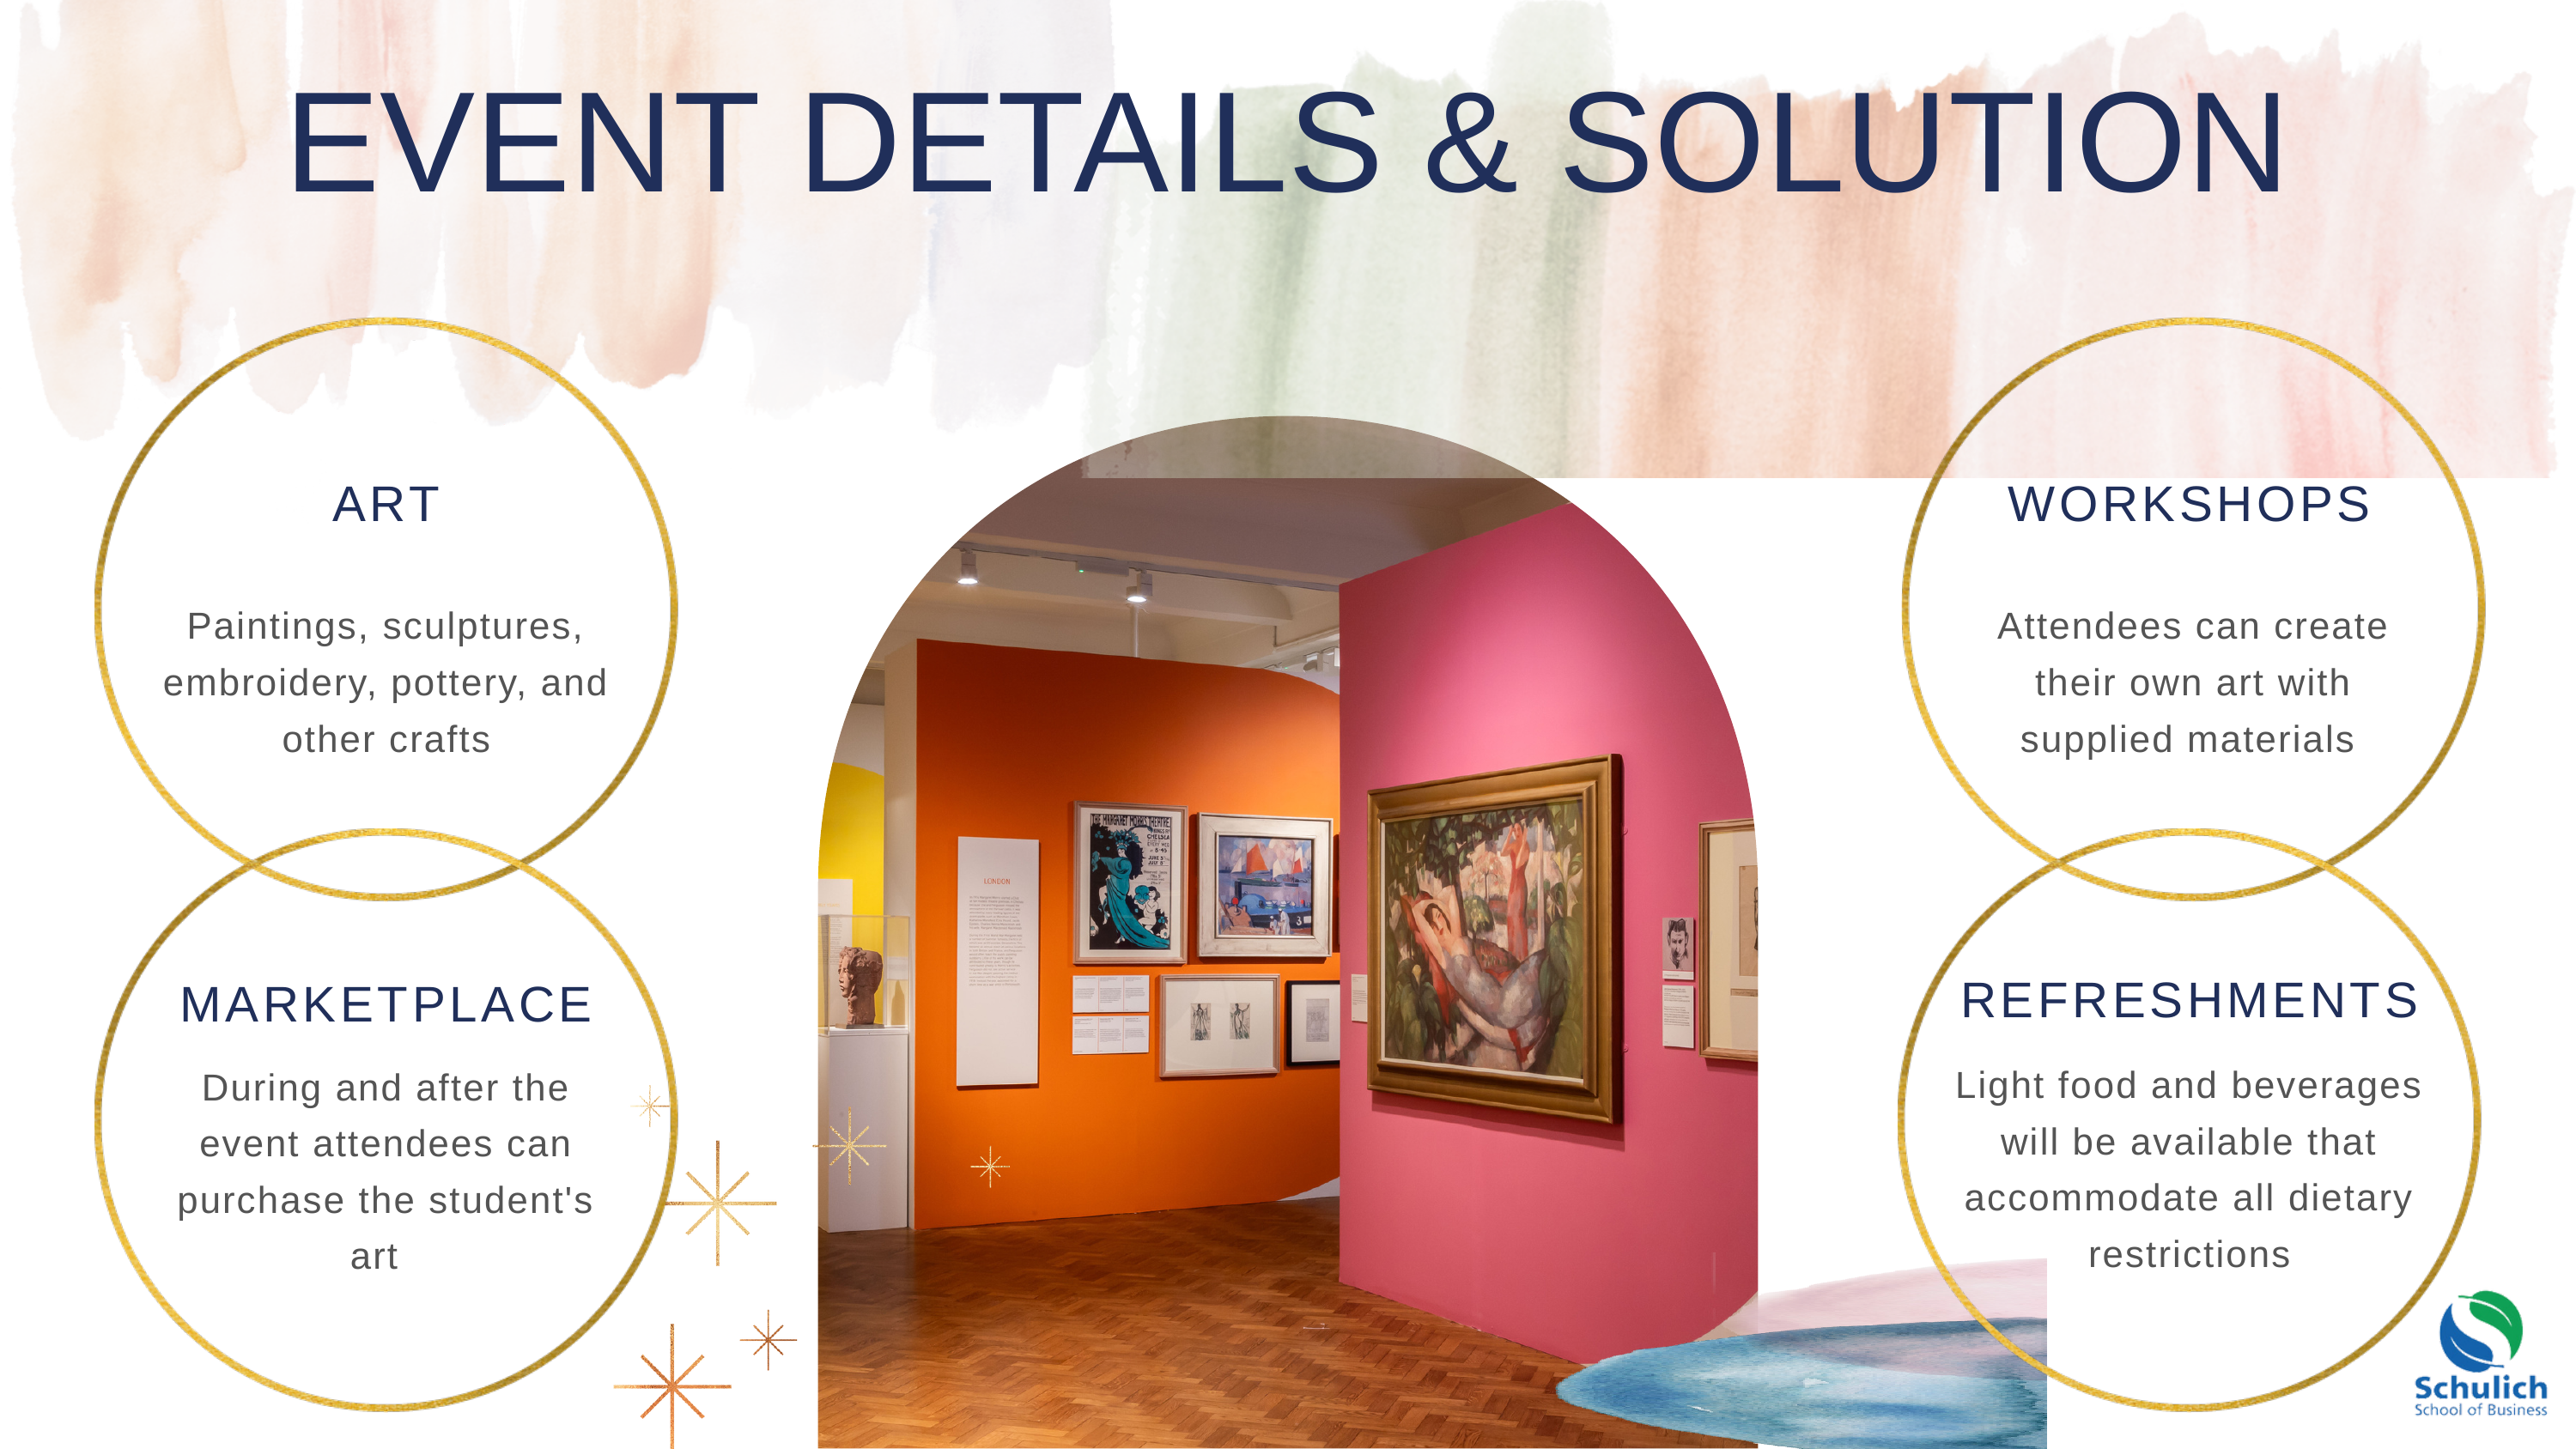

EVENT DETAILS & SOLUTION

ART
WORKSHOPS
Paintings, sculptures, embroidery, pottery, and other crafts
Attendees can create their own art with supplied materials

MARKETPLACE
During and after the event attendees can purchase the student's art

REFRESHMENTS
Light food and beverages will be available that accommodate all dietary restrictions